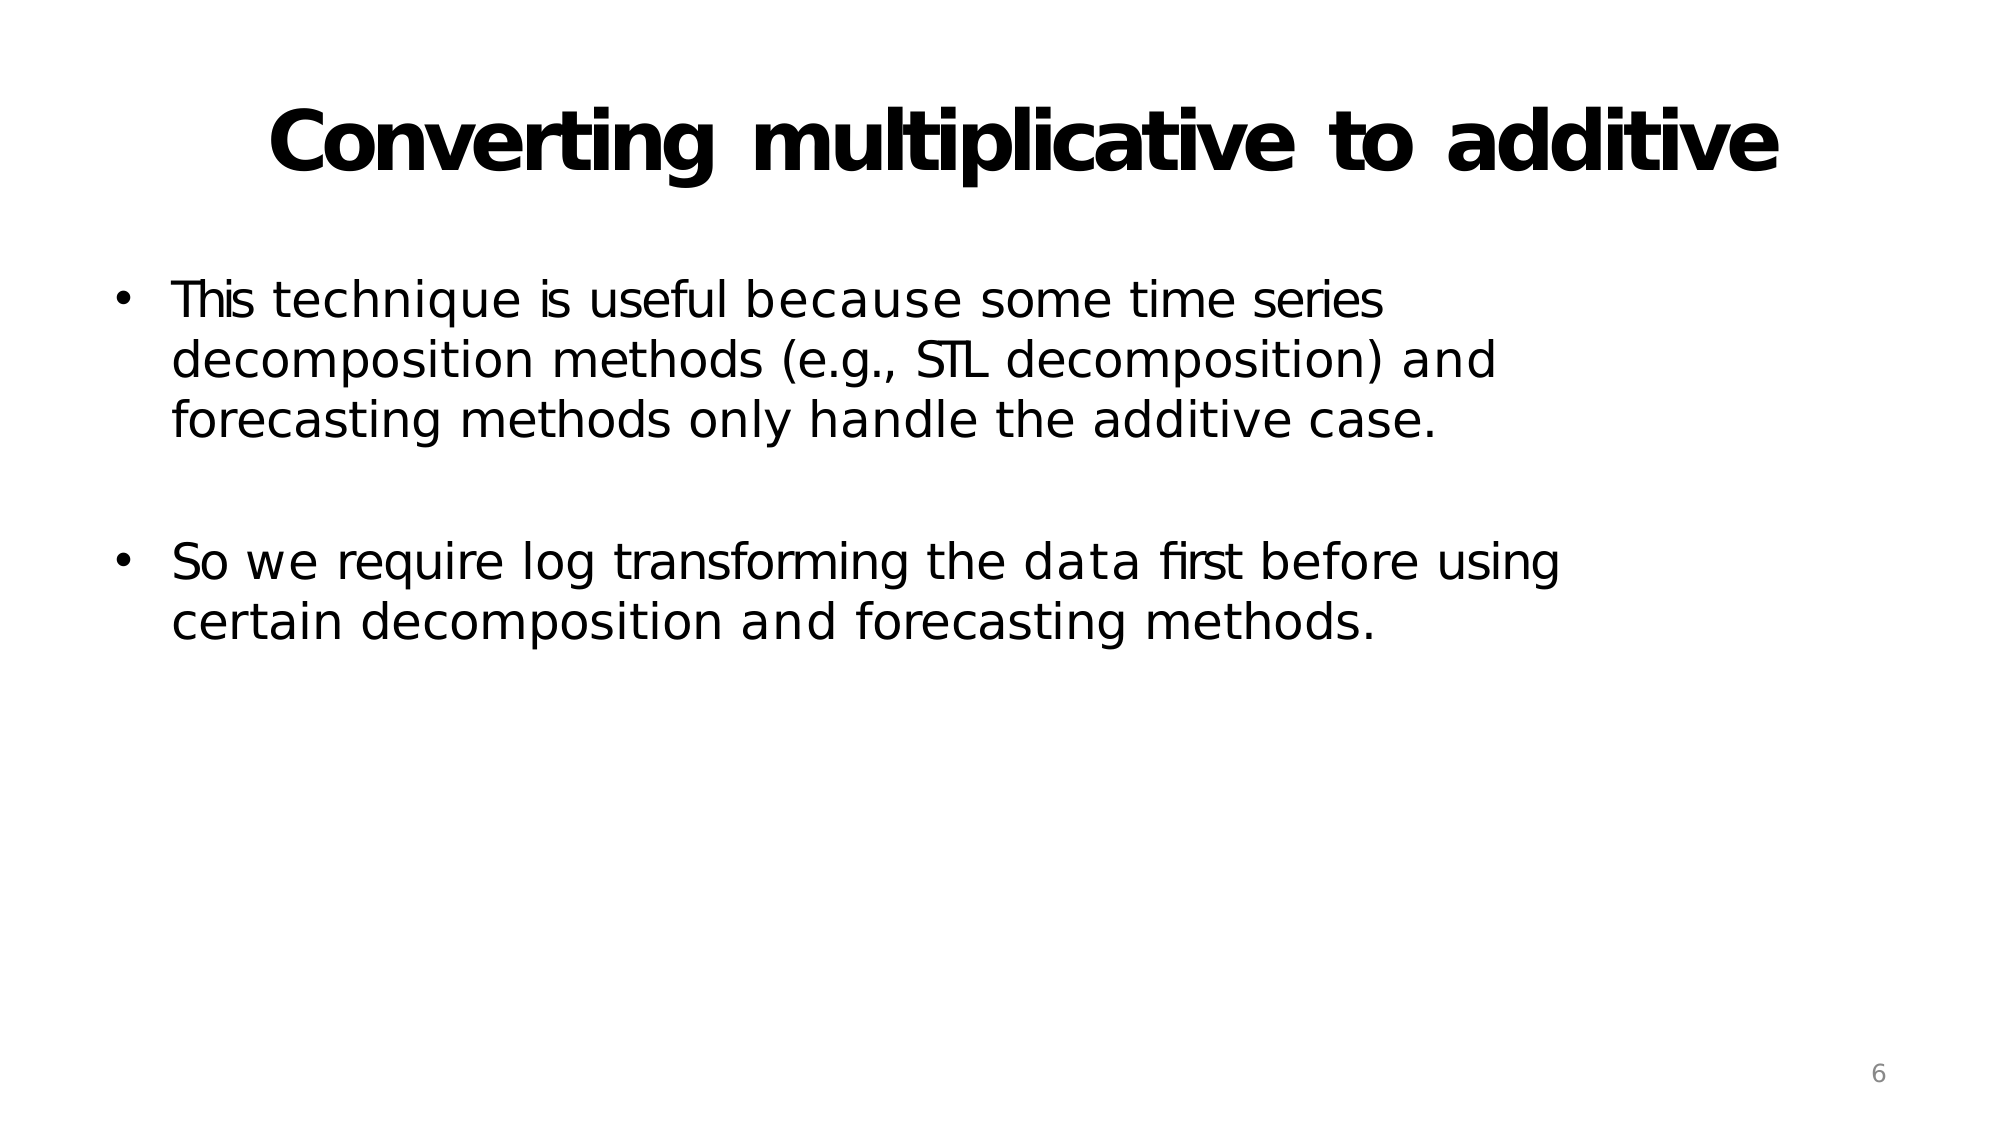

# Converting multiplicative to additive
This technique is useful because some time series decomposition methods (e.g., STL decomposition) and forecasting methods only handle the additive case.

So we require log transforming the data first before using certain decomposition and forecasting methods.
6